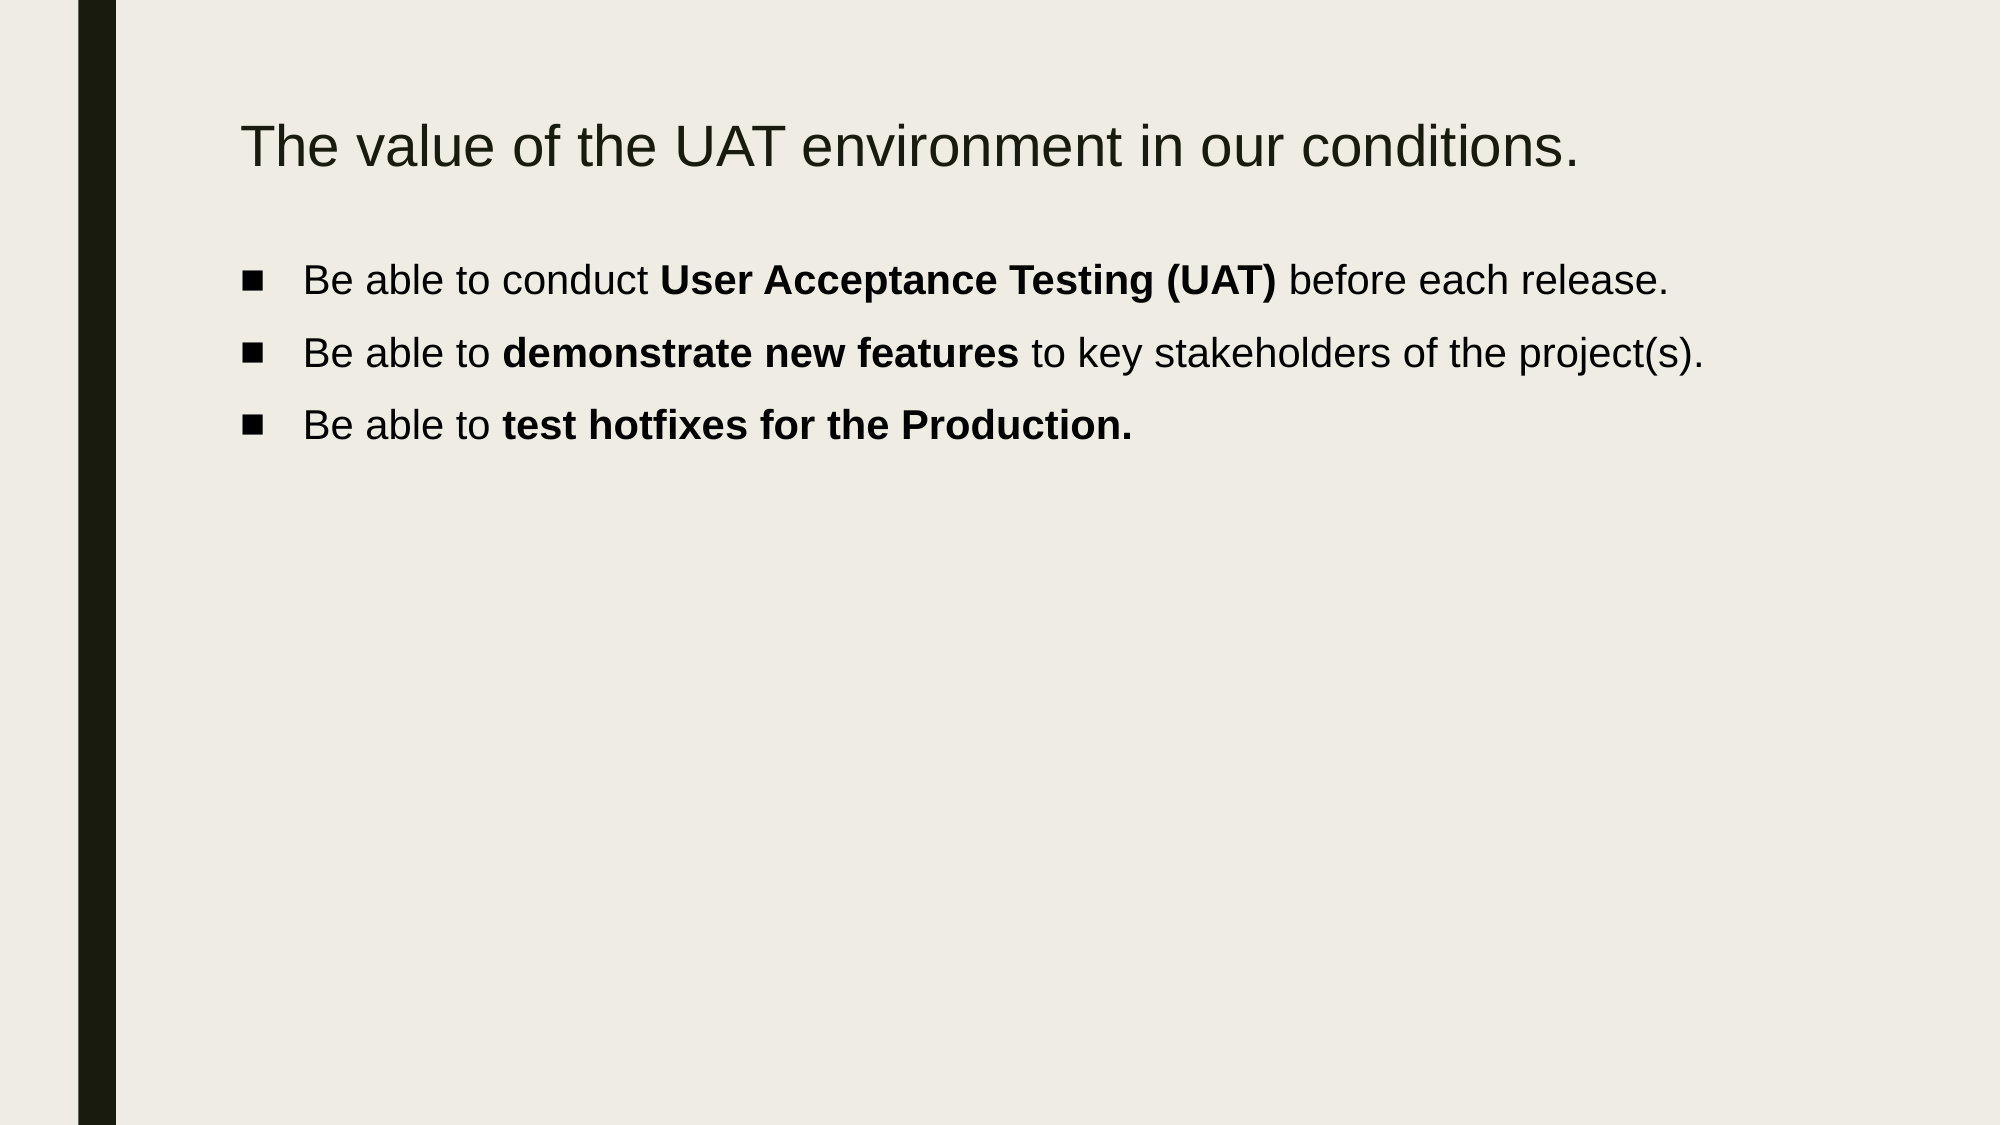

# The value of the UAT environment in our conditions.
Be able to conduct User Acceptance Testing (UAT) before each release.
Be able to demonstrate new features to key stakeholders of the project(s).
Be able to test hotfixes for the Production.